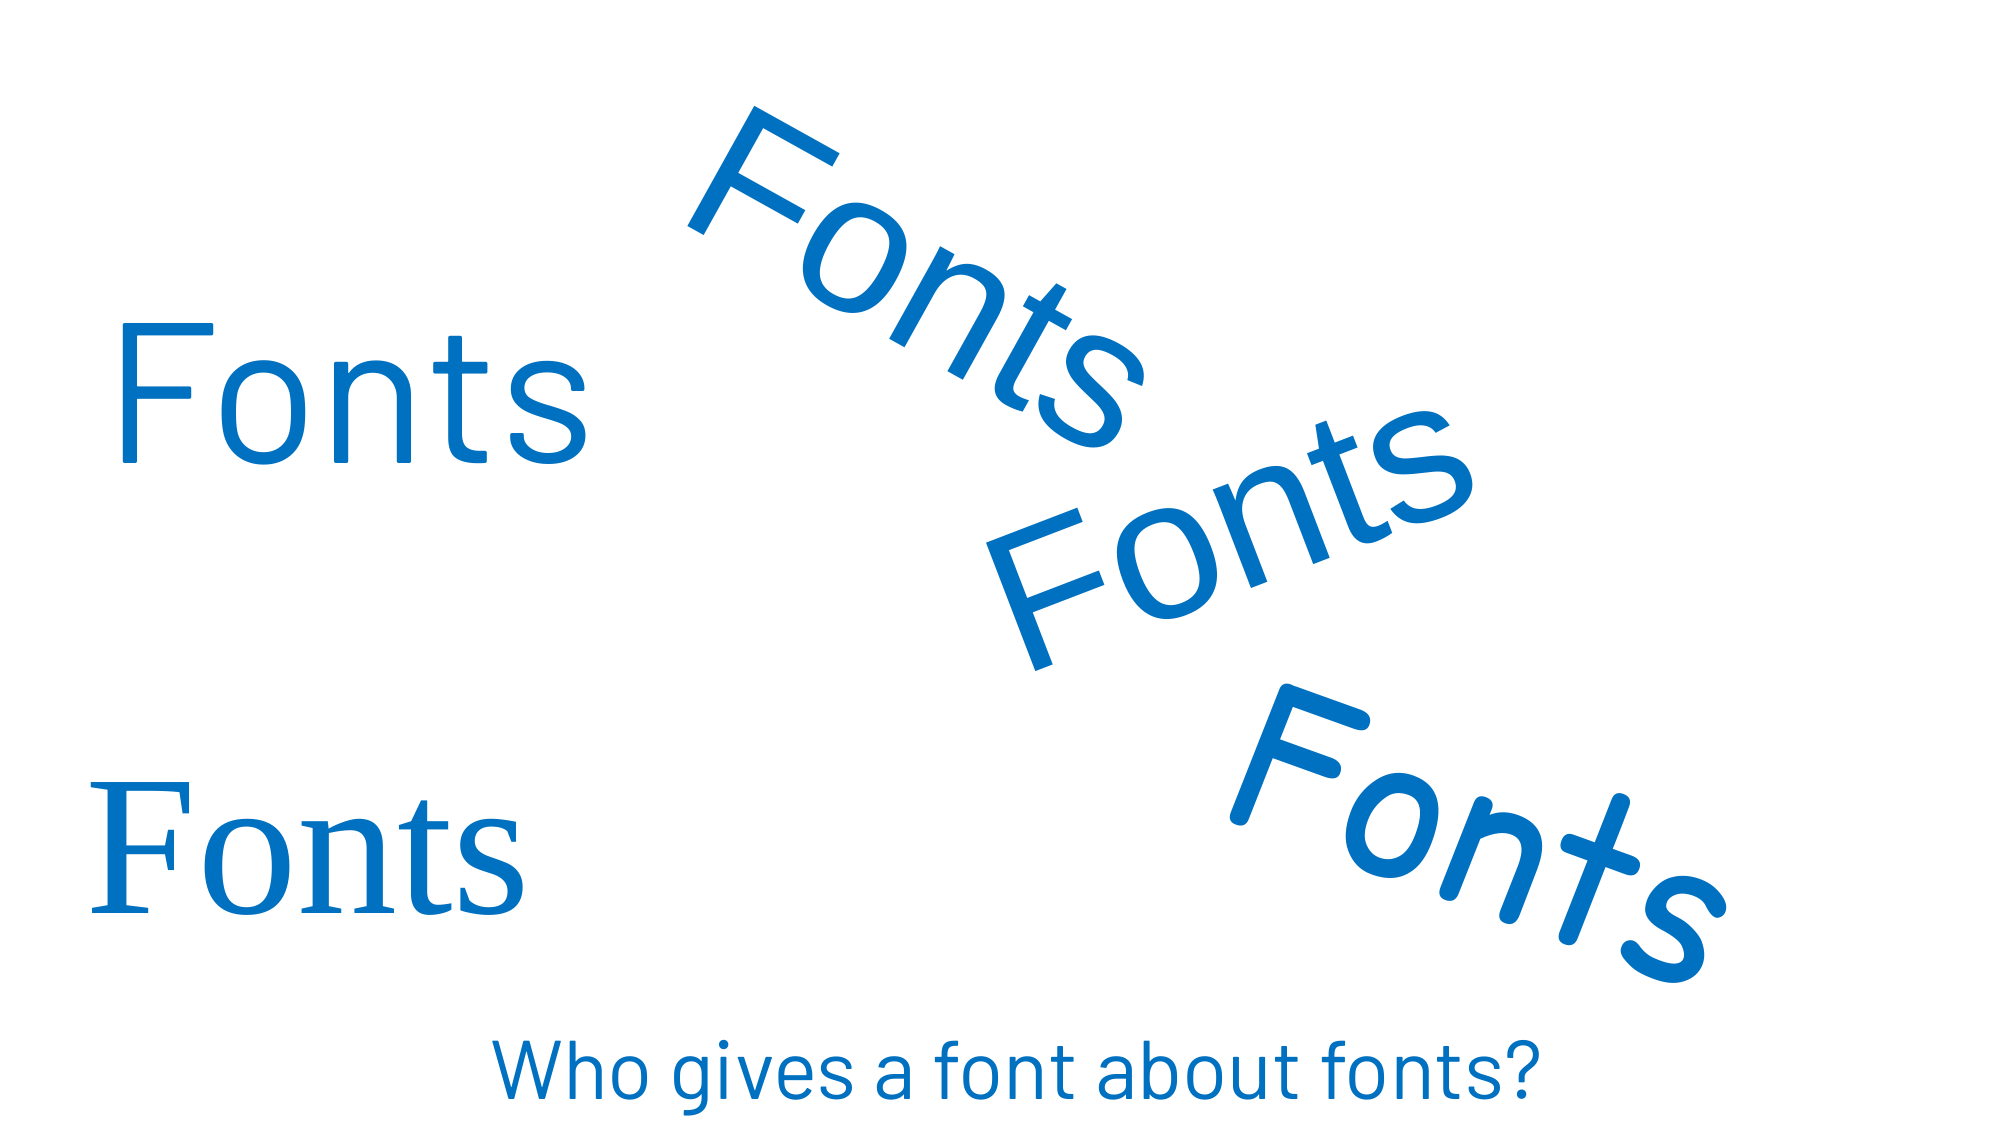

Fonts
Fonts
Fonts
Fonts
Fonts
Who gives a font about fonts?